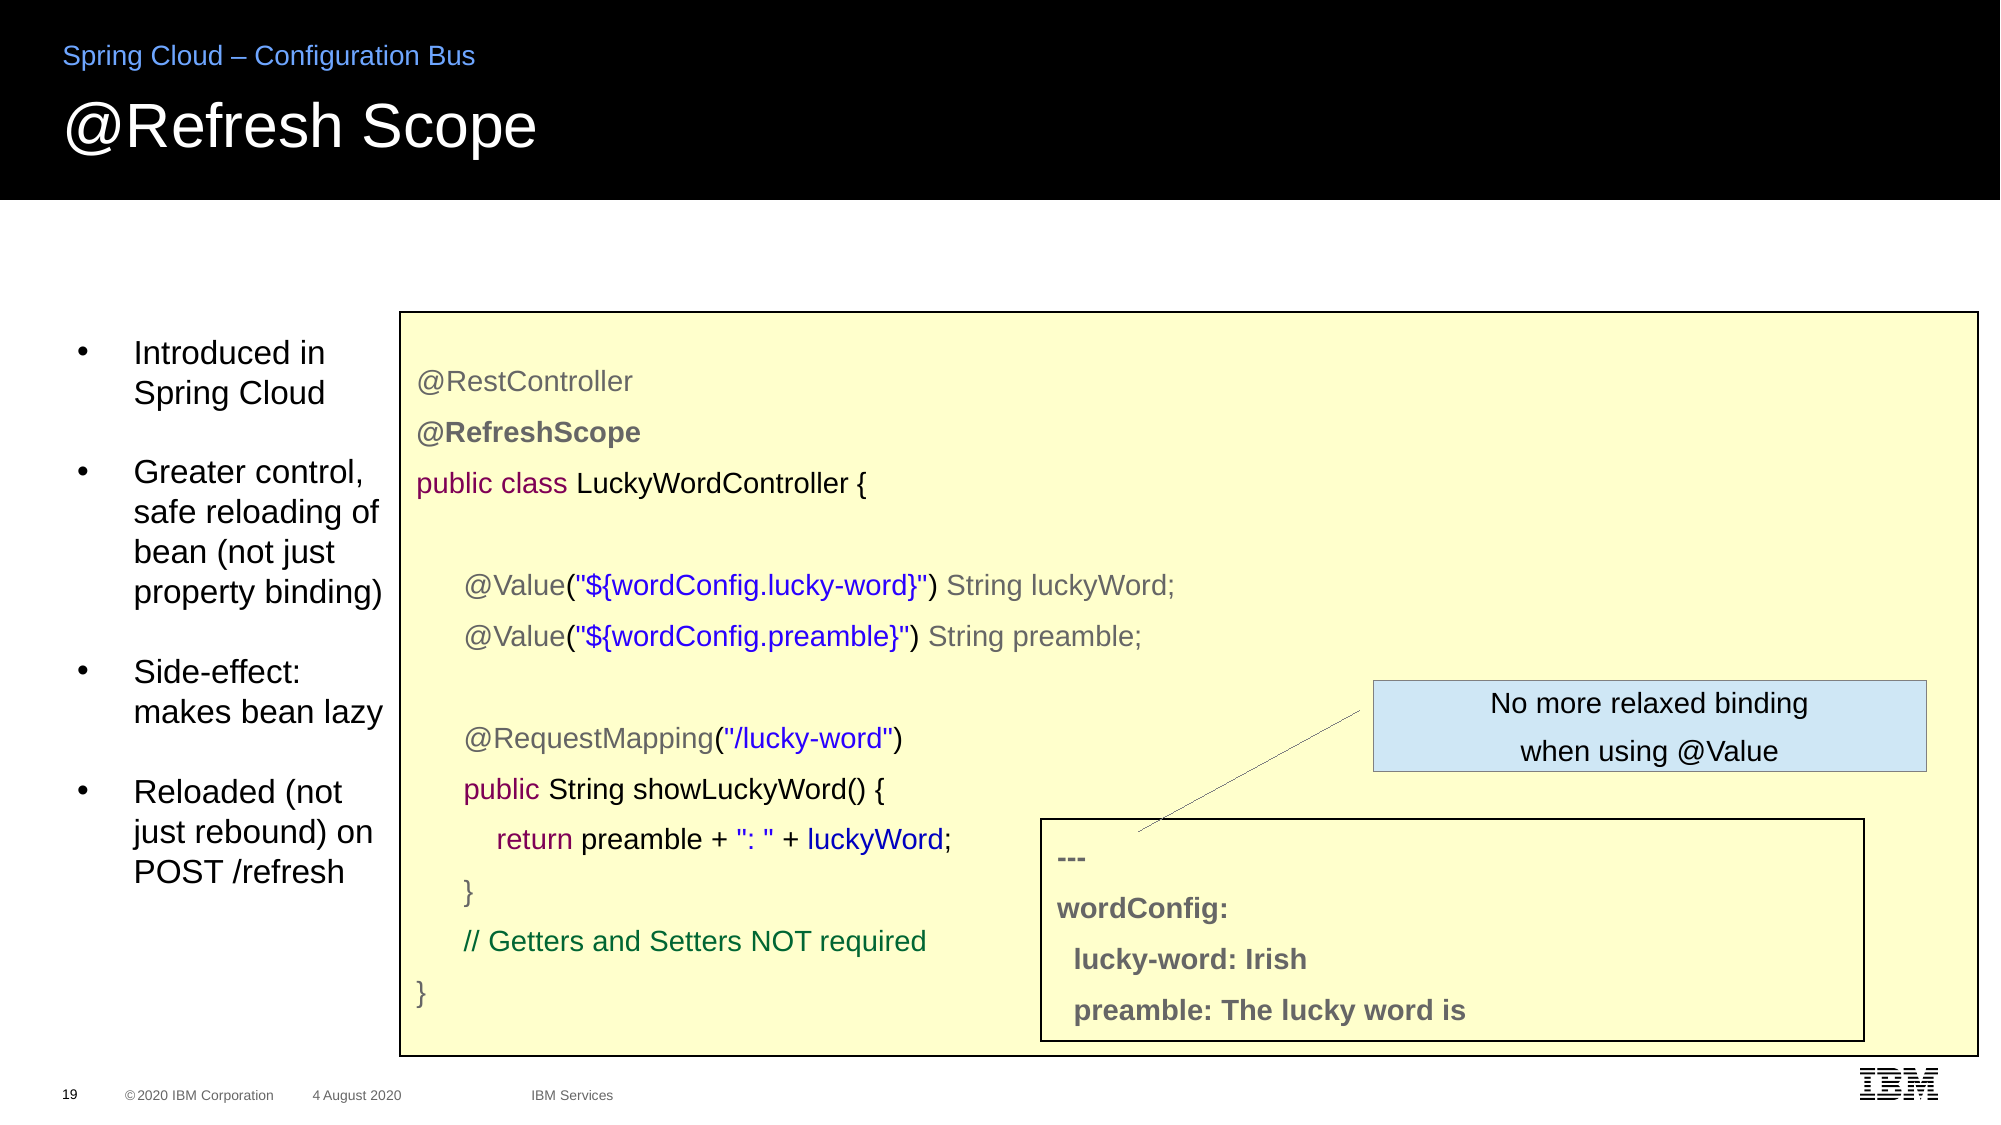

Spring Cloud – Configuration Bus
# @Refresh Scope
@RestController
@RefreshScope
public class LuckyWordController {

	@Value("${wordConfig.lucky-word}") String luckyWord;
	@Value("${wordConfig.preamble}") String preamble;

	@RequestMapping("/lucky-word")
	public String showLuckyWord() {
	    return preamble + ": " + luckyWord;
	}
	// Getters and Setters NOT required
}
Introduced in Spring Cloud

Greater control, safe reloading of bean (not just property binding)

Side-effect: makes bean lazy

Reloaded (not just rebound) on POST /refresh
No more relaxed binding
when using @Value
---
wordConfig:
  lucky-word: Irish
  preamble: The lucky word is